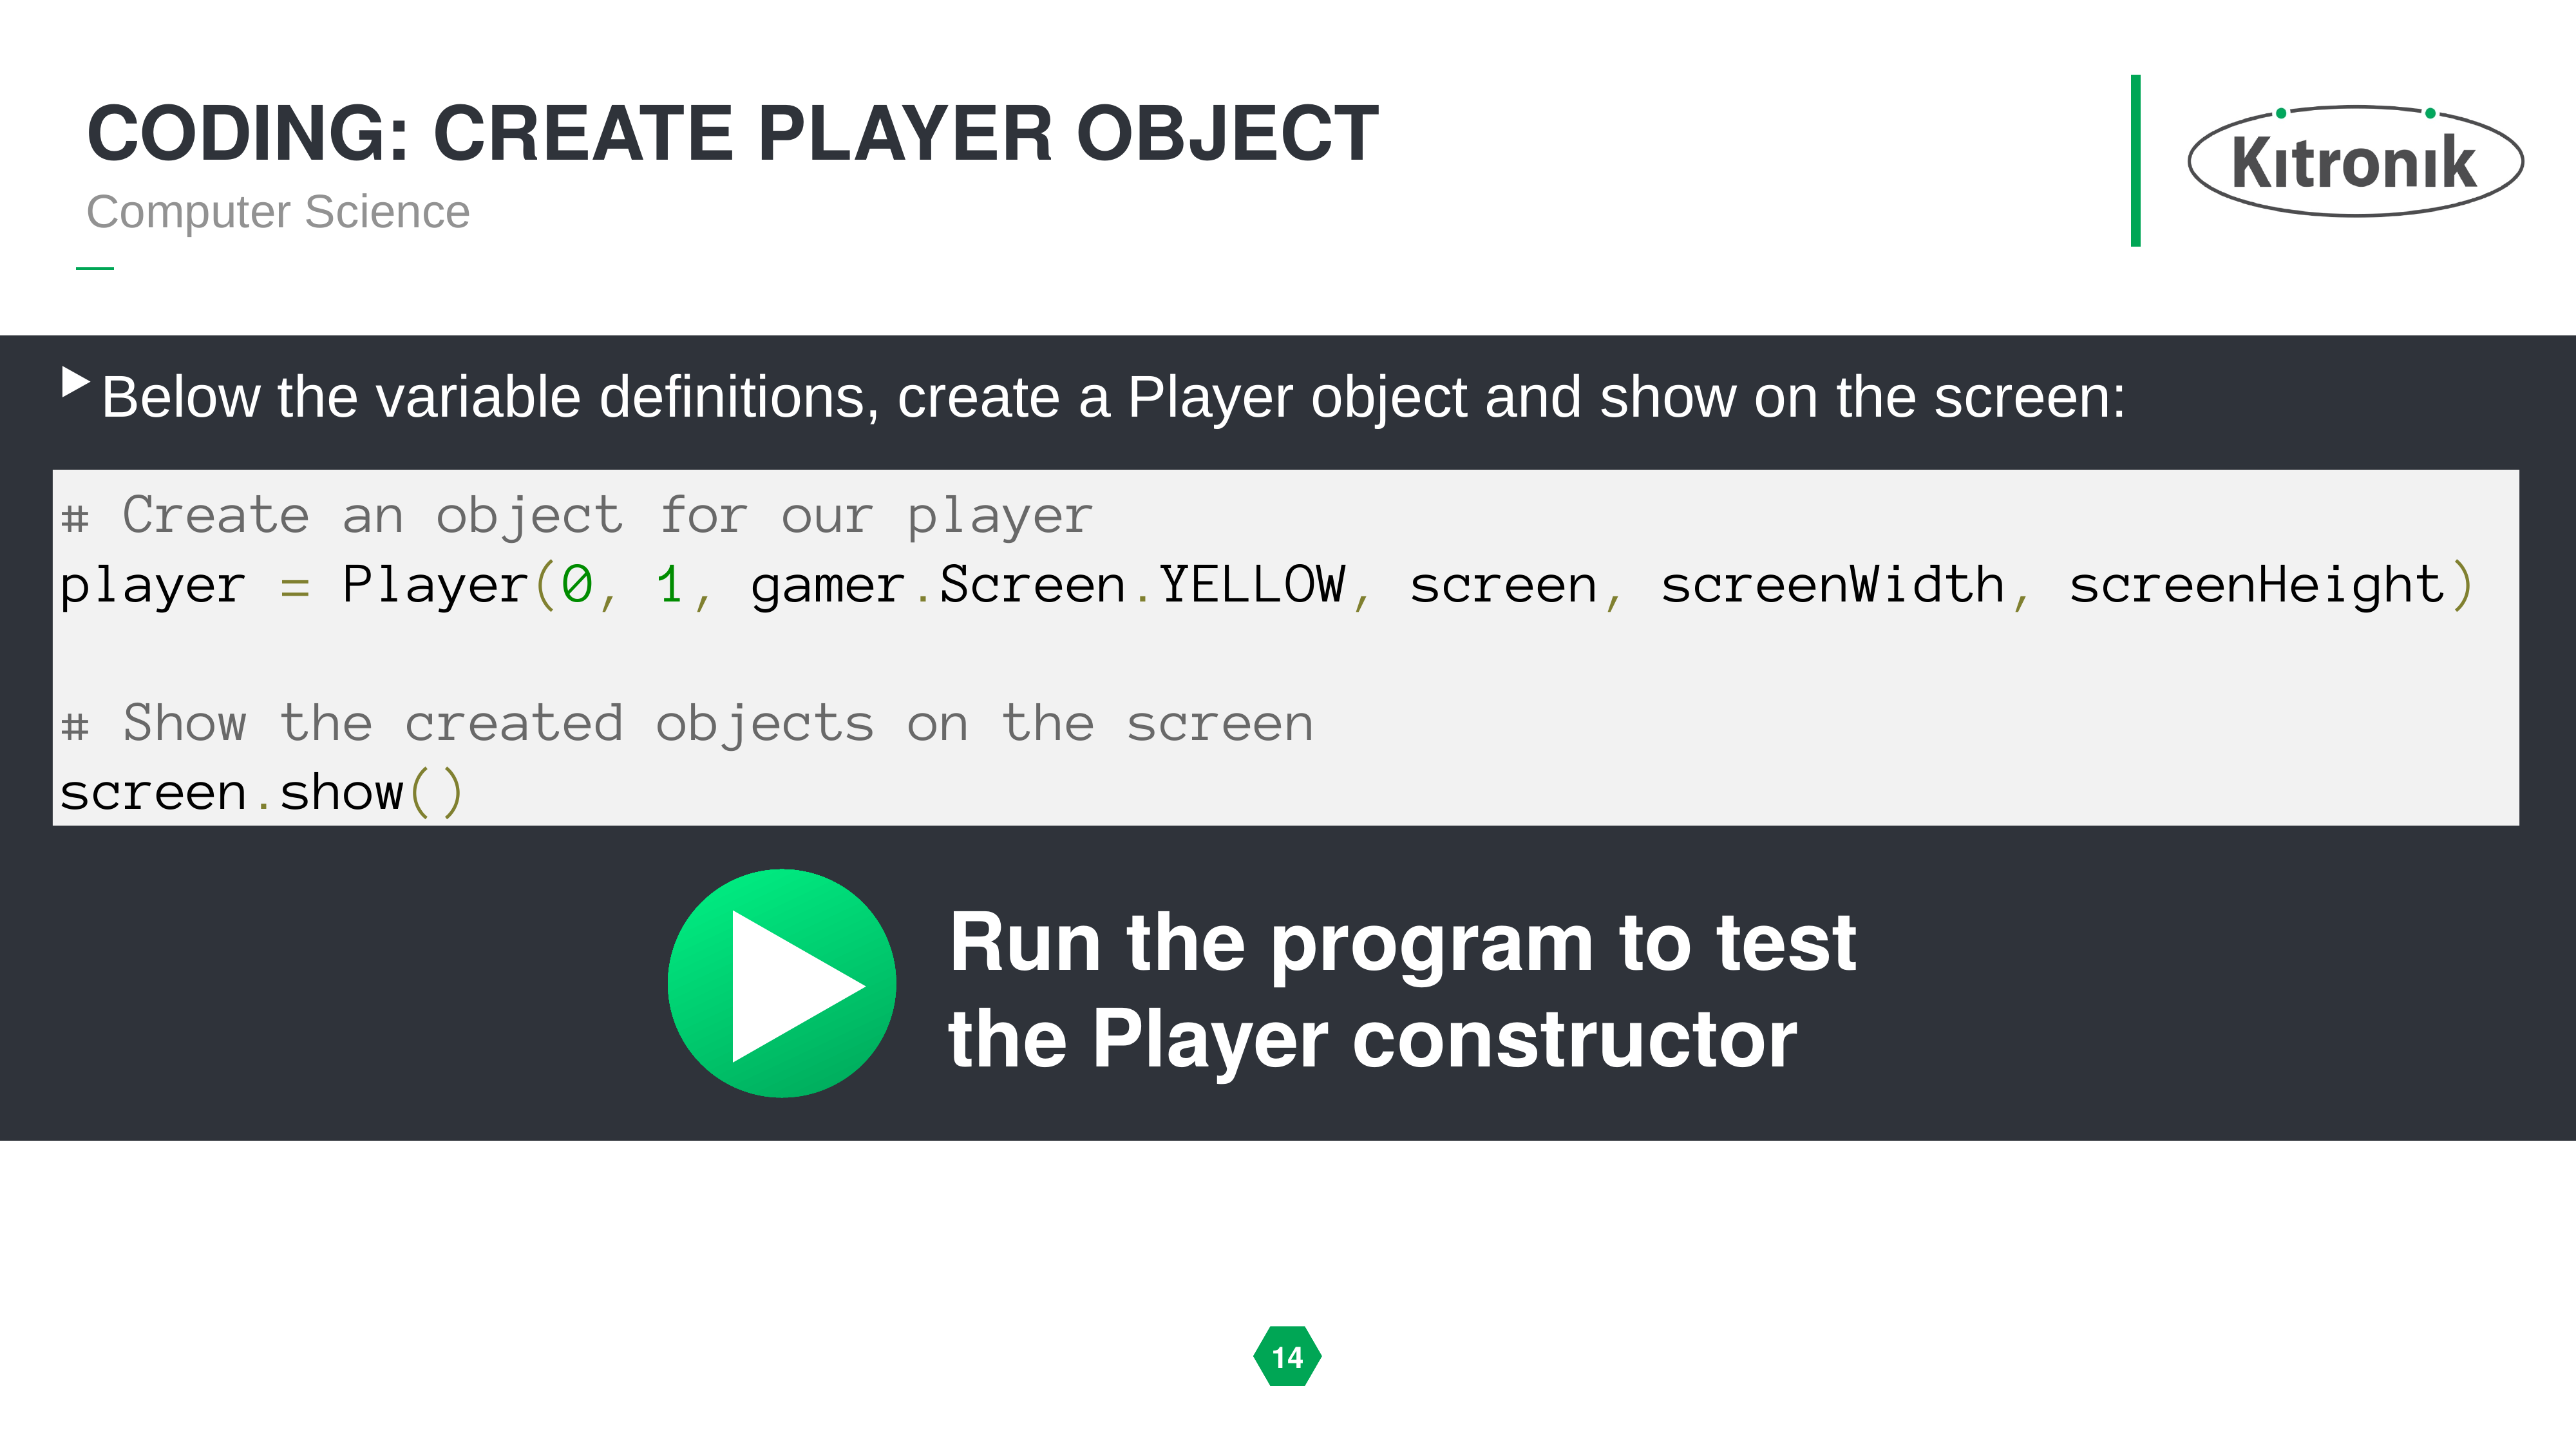

# Coding: create player object
Computer Science

Below the variable definitions, create a Player object and show on the screen:
# Create an object for our player
player = Player(0, 1, gamer.Screen.YELLOW, screen, screenWidth, screenHeight)

# Show the created objects on the screen
screen.show()

Run the program to test the Player constructor

14